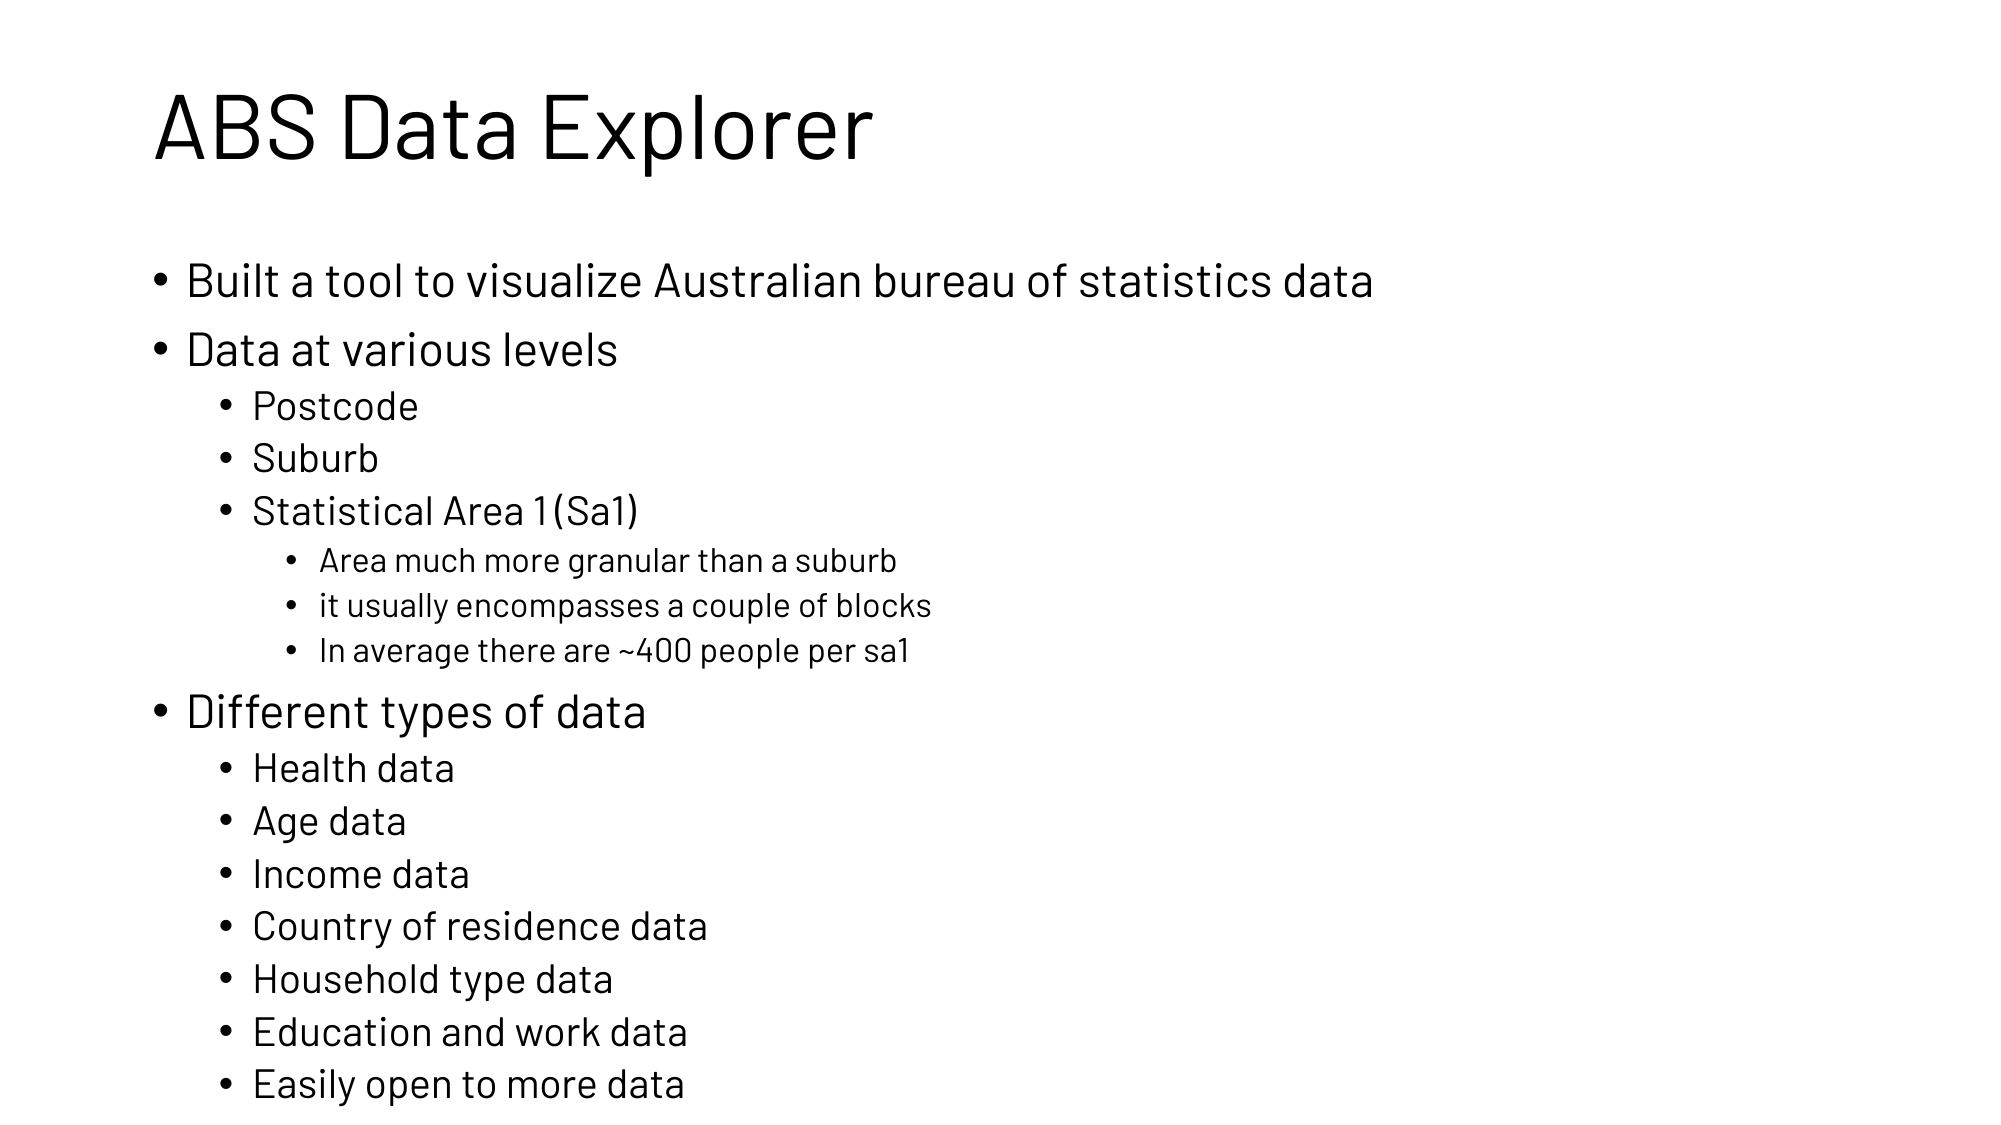

# ABS Data Explorer
Built a tool to visualize Australian bureau of statistics data
Data at various levels
Postcode
Suburb
Statistical Area 1 (Sa1)
Area much more granular than a suburb
it usually encompasses a couple of blocks
In average there are ~400 people per sa1
Different types of data
Health data
Age data
Income data
Country of residence data
Household type data
Education and work data
Easily open to more data